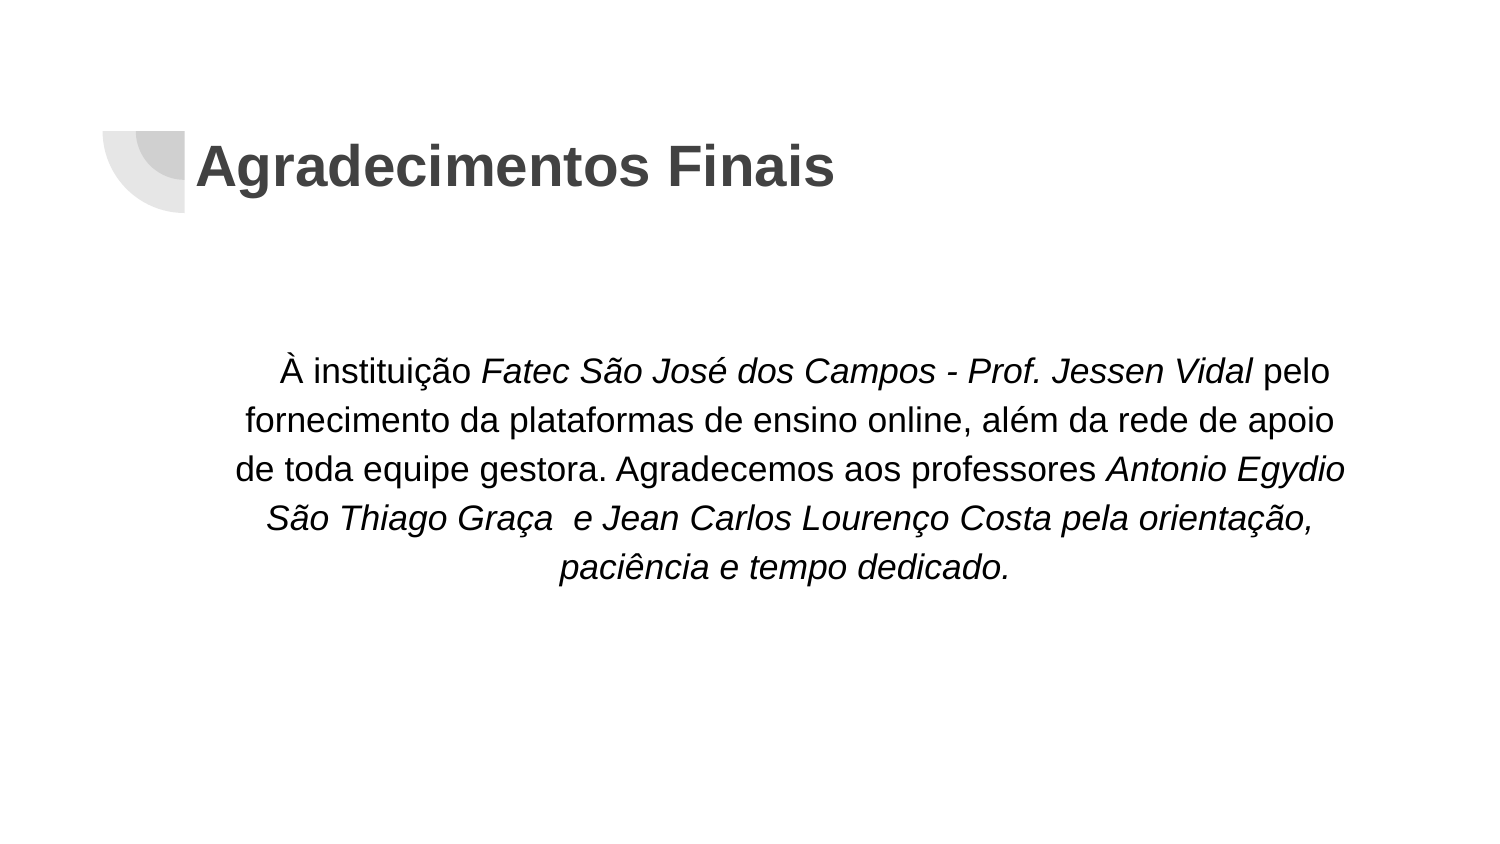

# Agradecimentos Finais
À instituição Fatec São José dos Campos - Prof. Jessen Vidal pelo fornecimento da plataformas de ensino online, além da rede de apoio de toda equipe gestora. Agradecemos aos professores Antonio Egydio São Thiago Graça  e Jean Carlos Lourenço Costa pela orientação, paciência e tempo dedicado.